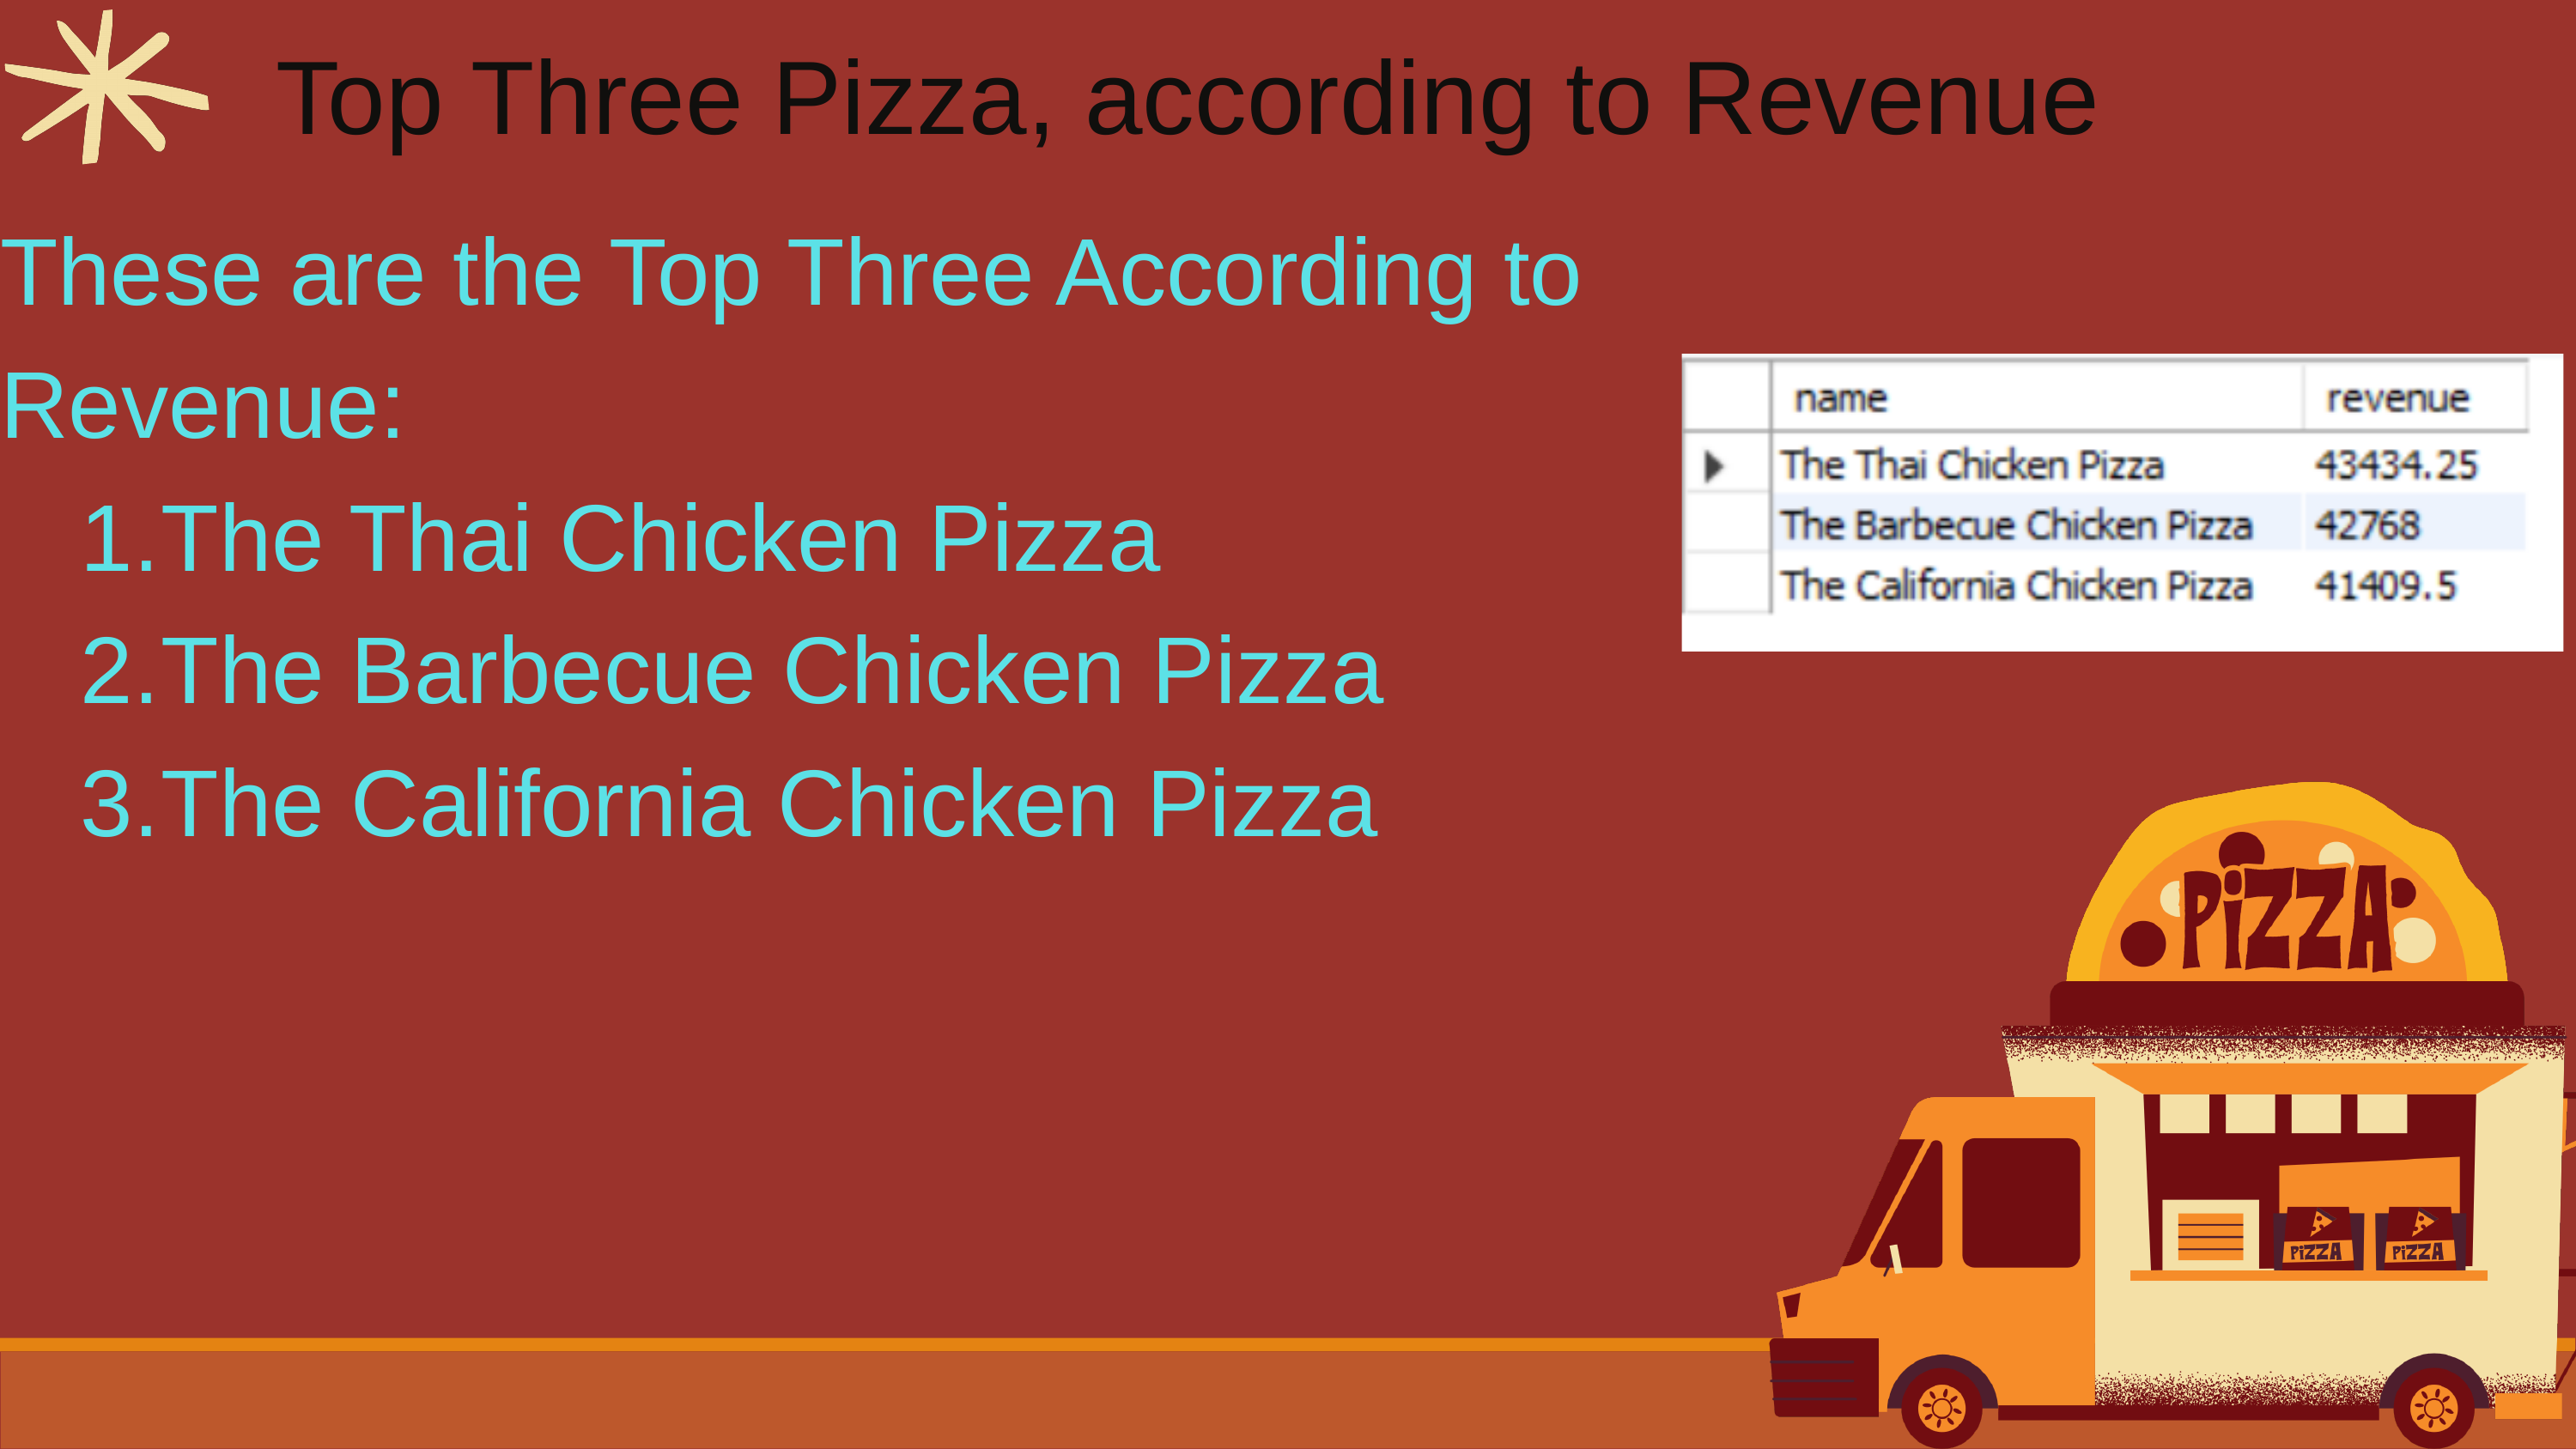

Top Three Pizza, according to Revenue

These are the Top Three According to Revenue:
The Thai Chicken Pizza
The Barbecue Chicken Pizza
The California Chicken Pizza